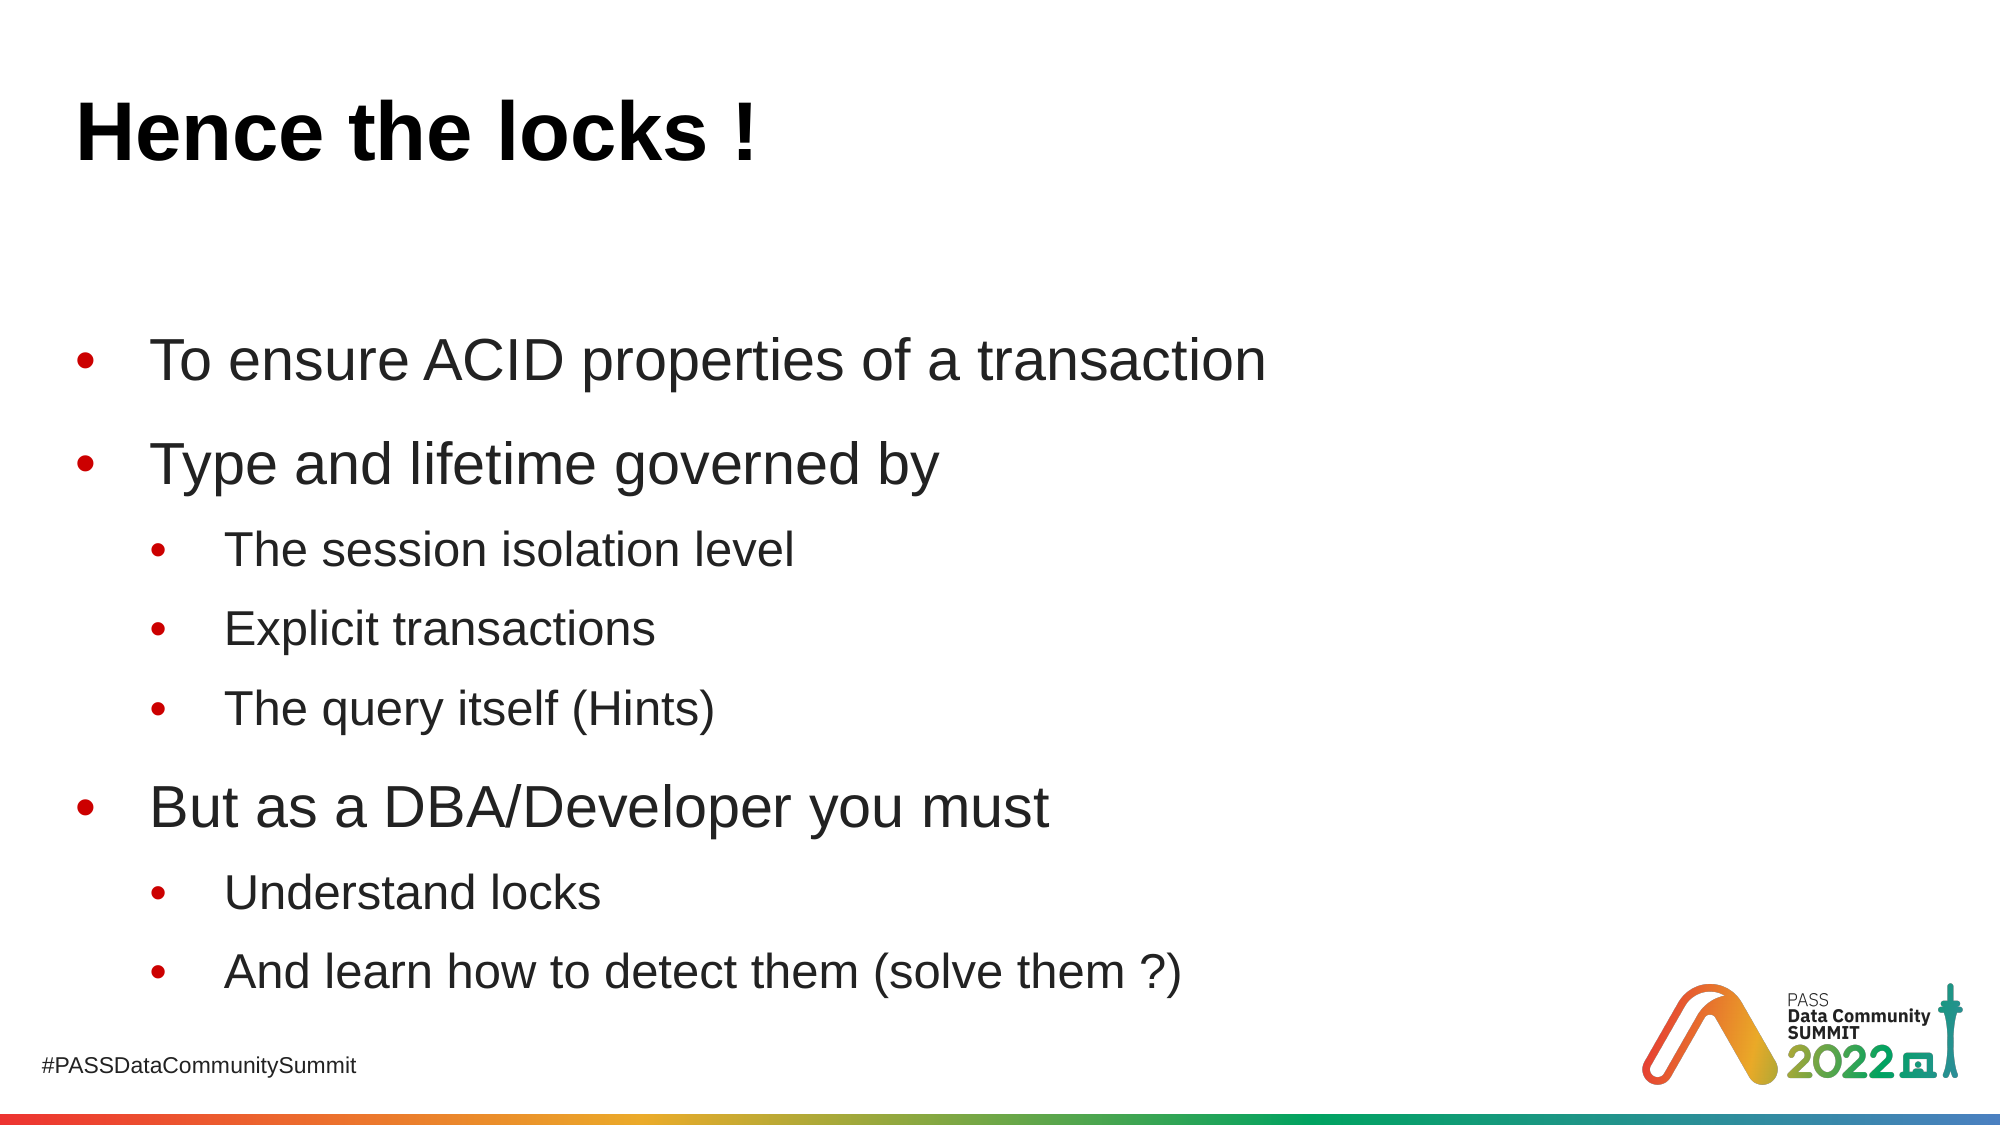

# Hence the locks !
To ensure ACID properties of a transaction
Type and lifetime governed by
The session isolation level
Explicit transactions
The query itself (Hints)
But as a DBA/Developer you must
Understand locks
And learn how to detect them (solve them ?)